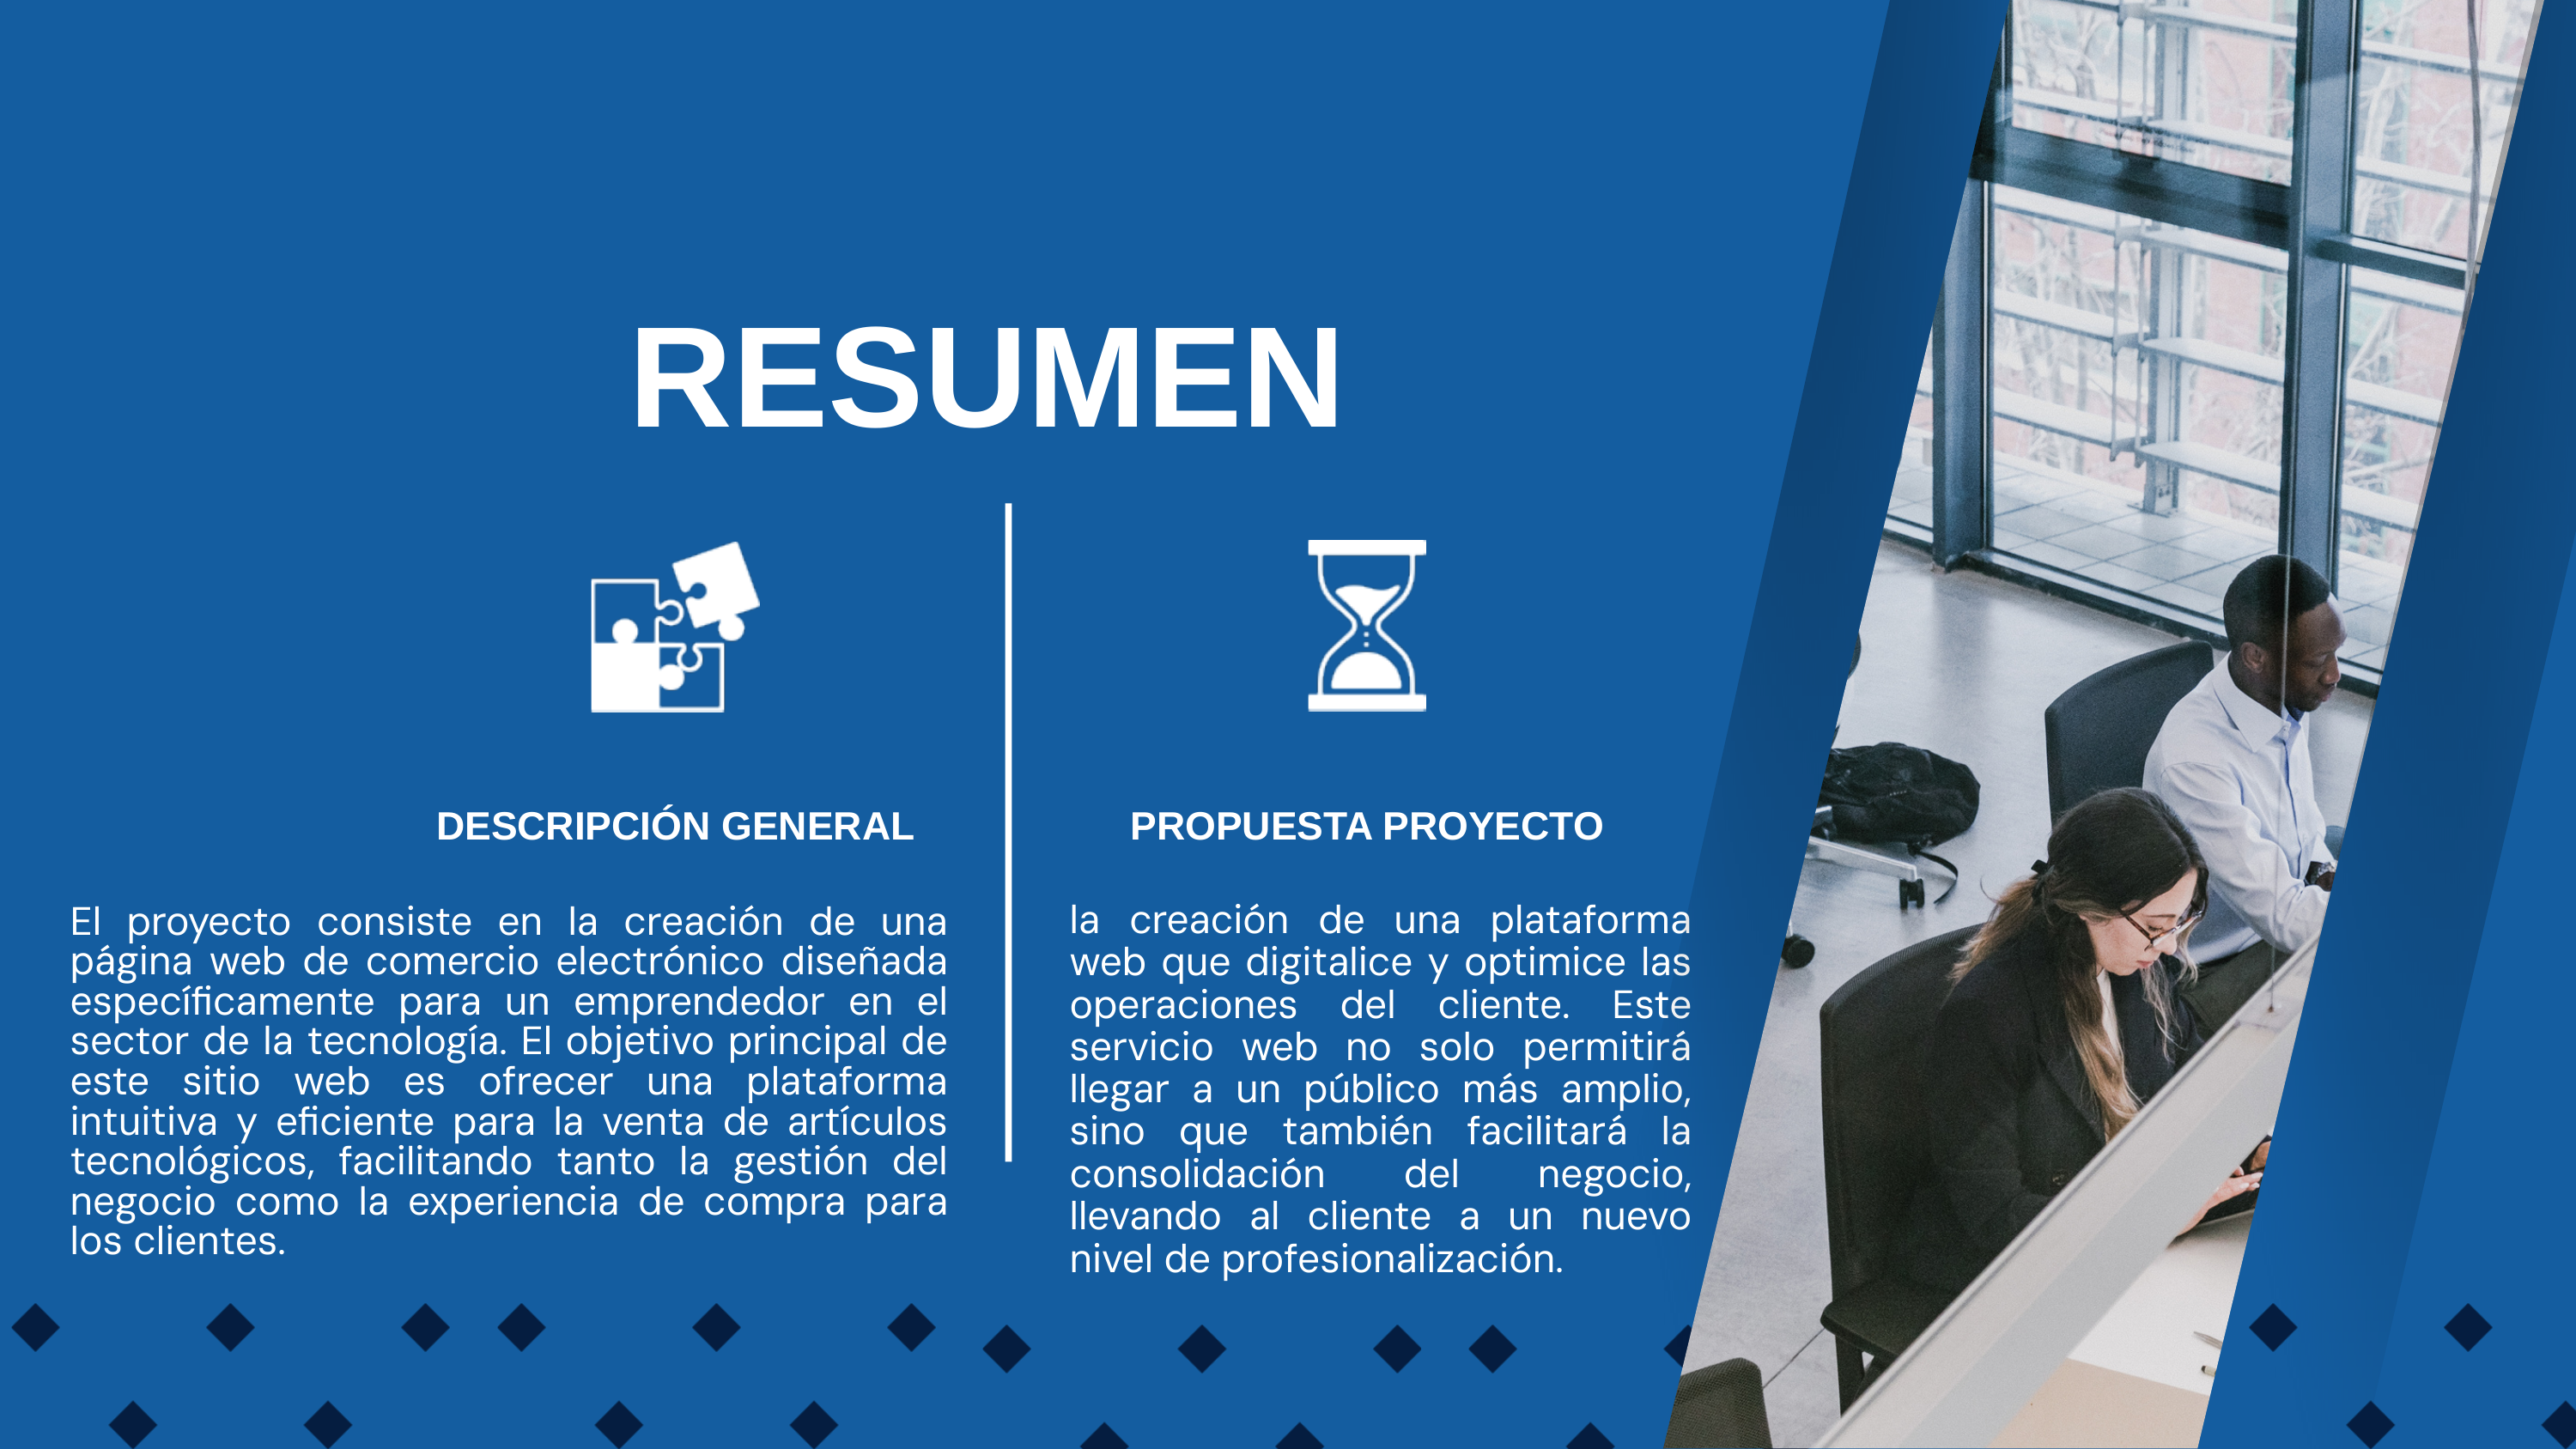

RESUMEN

DESCRIPCIÓN GENERAL
PROPUESTA PROYECTO
la creación de una plataforma web que digitalice y optimice las operaciones del cliente. Este servicio web no solo permitirá llegar a un público más amplio, sino que también facilitará la consolidación del negocio, llevando al cliente a un nuevo nivel de profesionalización.
El proyecto consiste en la creación de una página web de comercio electrónico diseñada específicamente para un emprendedor en el sector de la tecnología. El objetivo principal de este sitio web es ofrecer una plataforma intuitiva y eficiente para la venta de artículos tecnológicos, facilitando tanto la gestión del negocio como la experiencia de compra para los clientes.